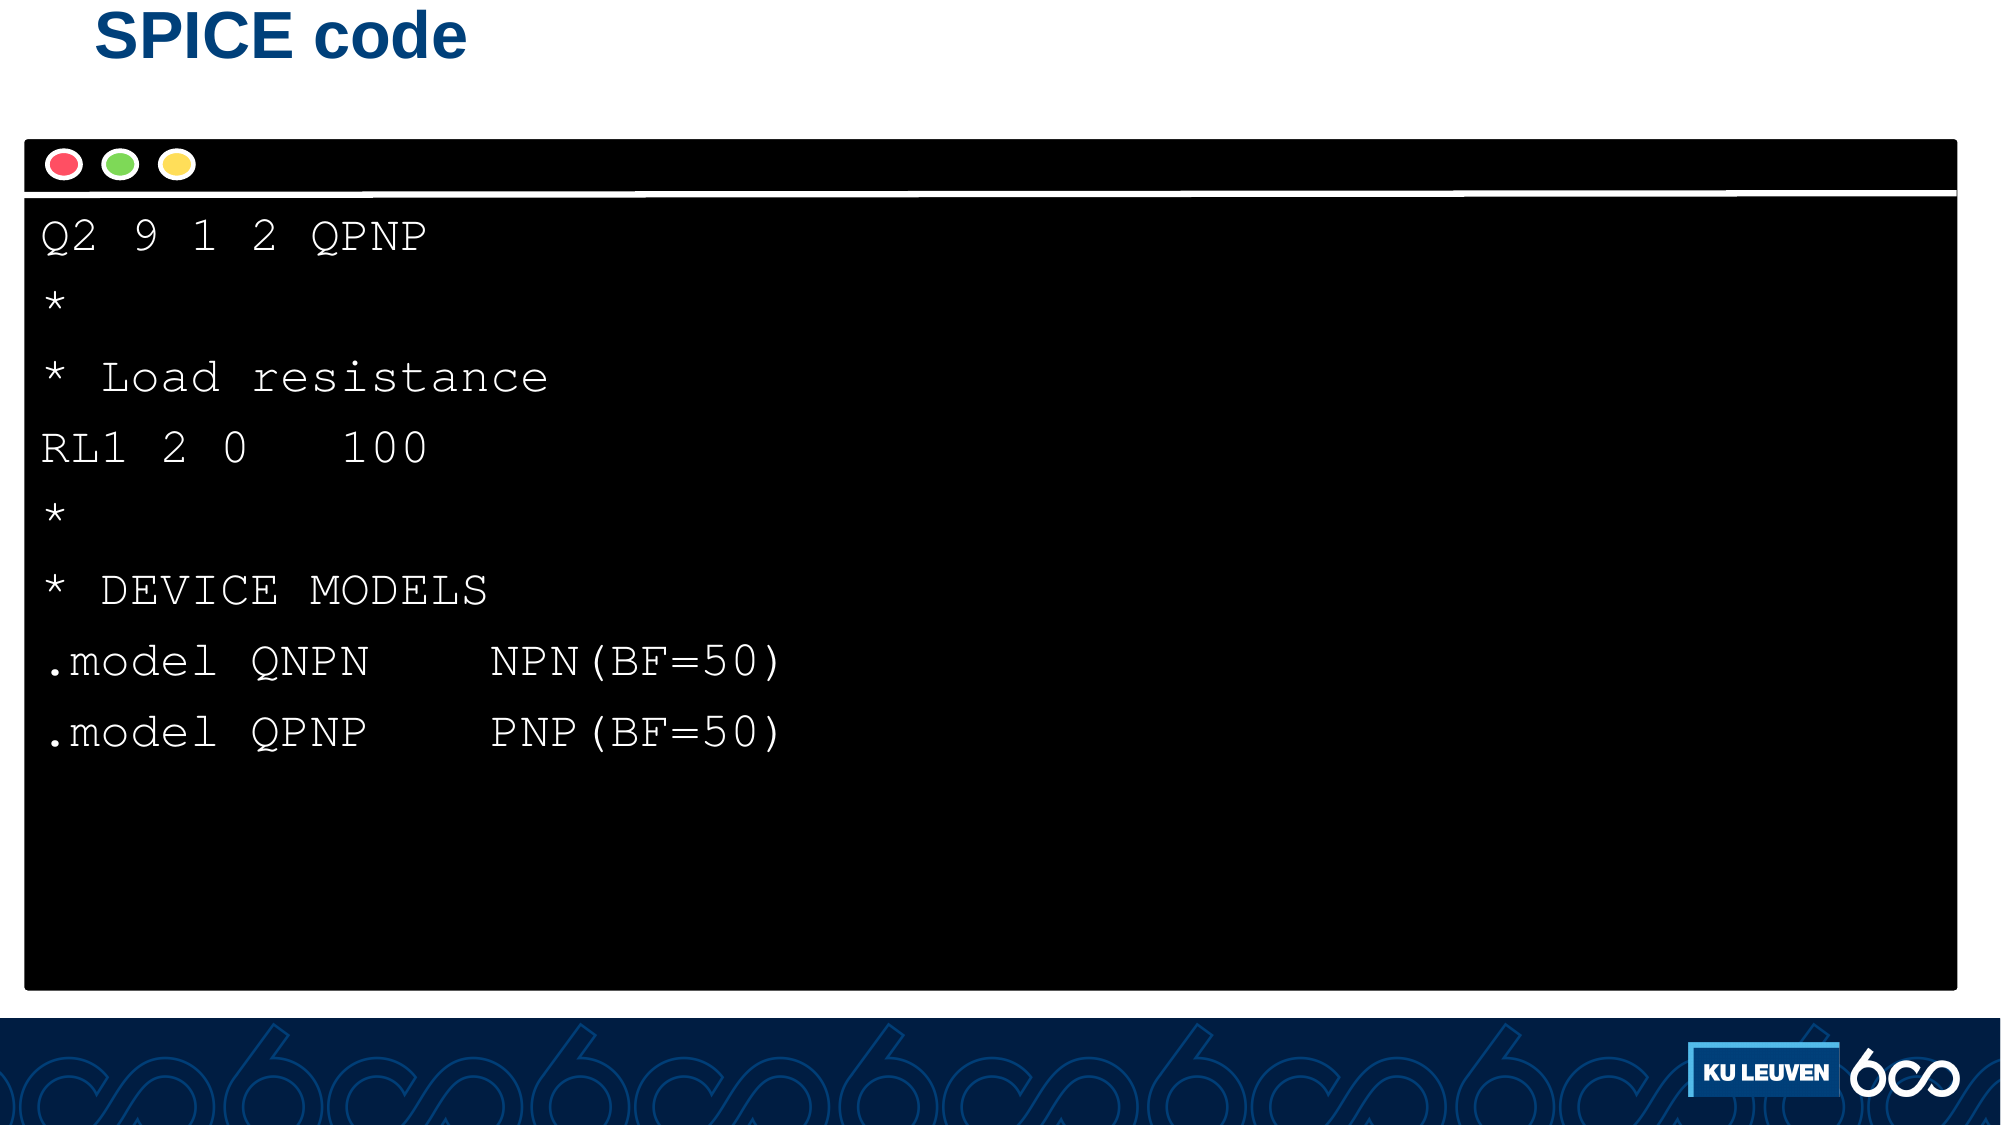

# SPICE code
Q2 9 1 2 QPNP
*
* Load resistance
RL1 2 0	100
*
* DEVICE MODELS
.model QNPN	NPN(BF=50)
.model QPNP	PNP(BF=50)